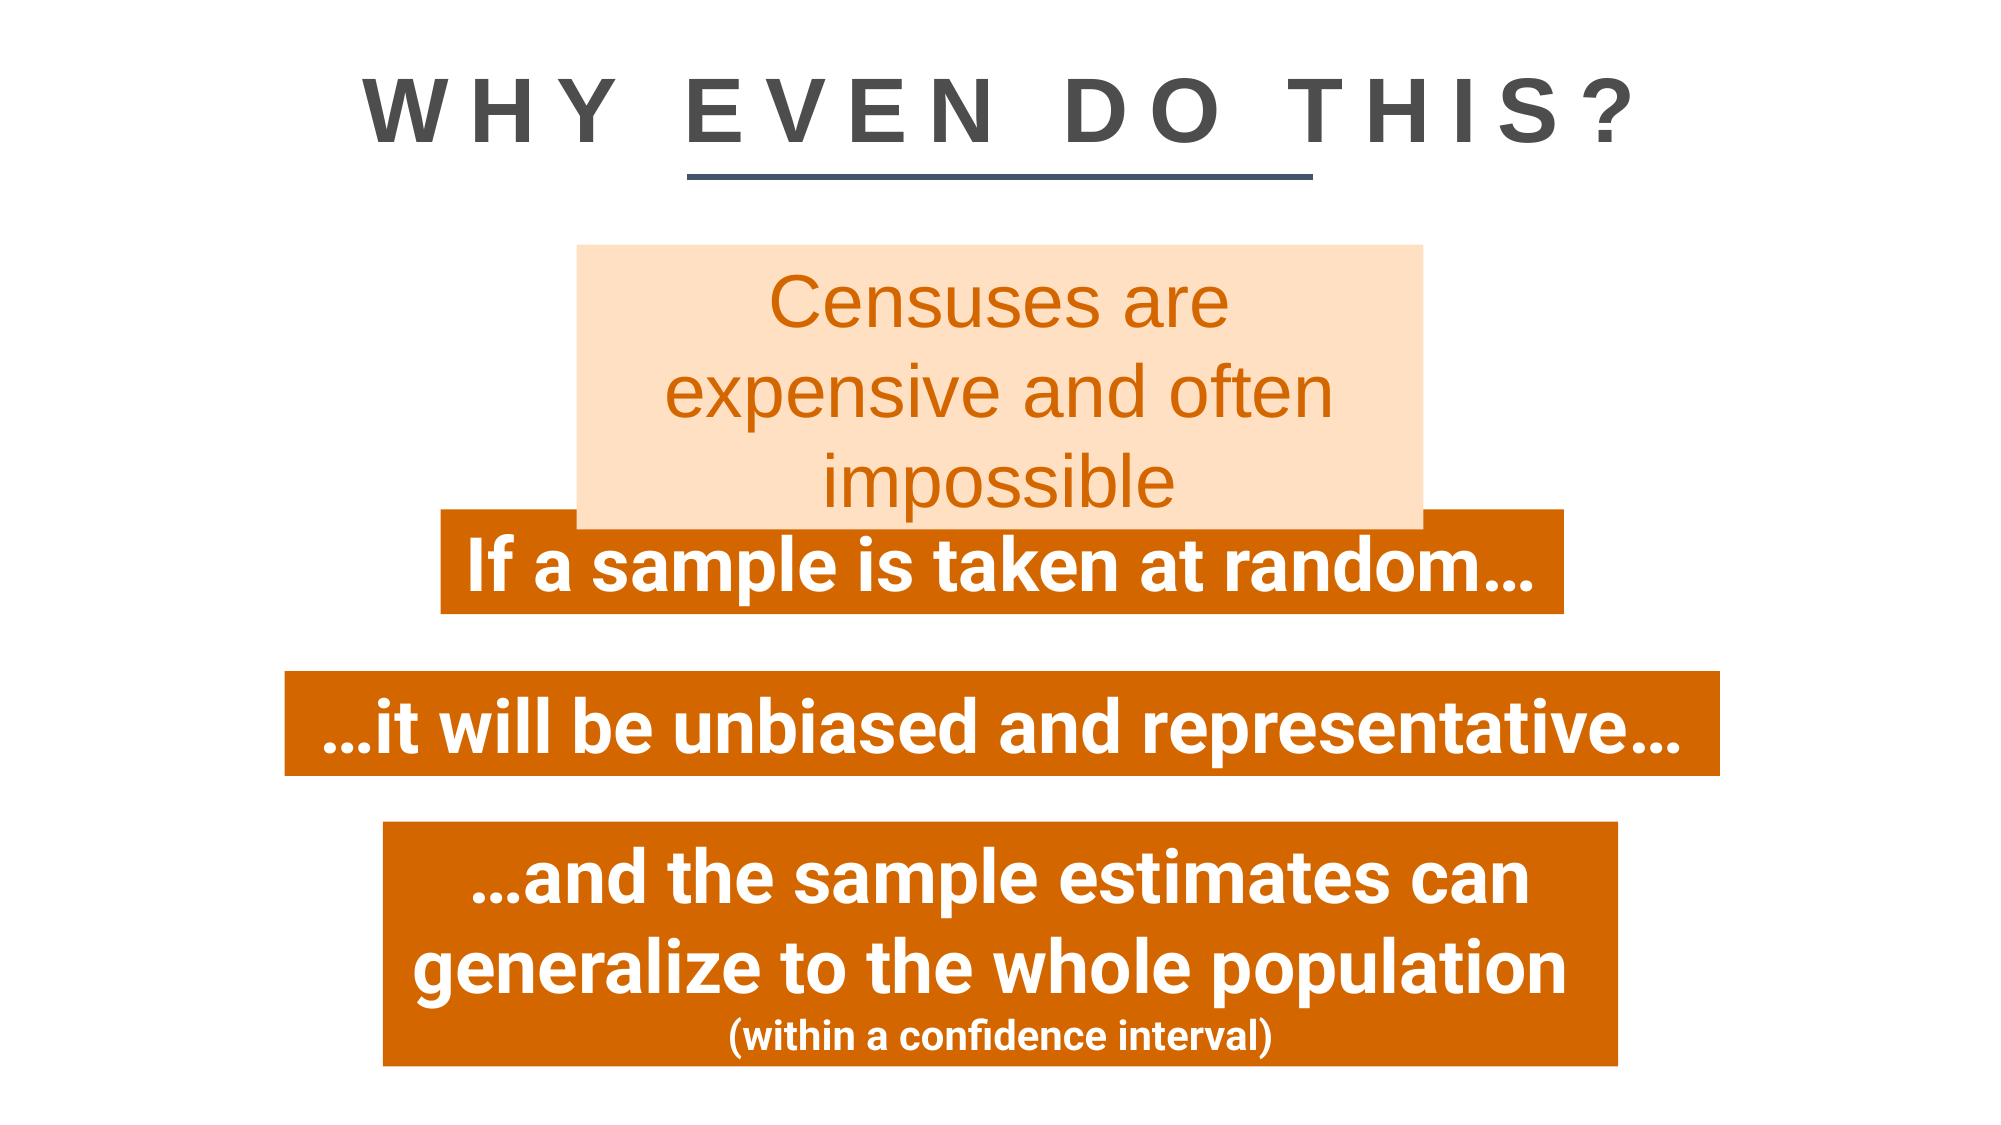

# WHY EVEN DO THIS?
Censuses are expensive and often impossible
If a sample is taken at random…
…it will be unbiased and representative…
…and the sample estimates can generalize to the whole population
(within a confidence interval)